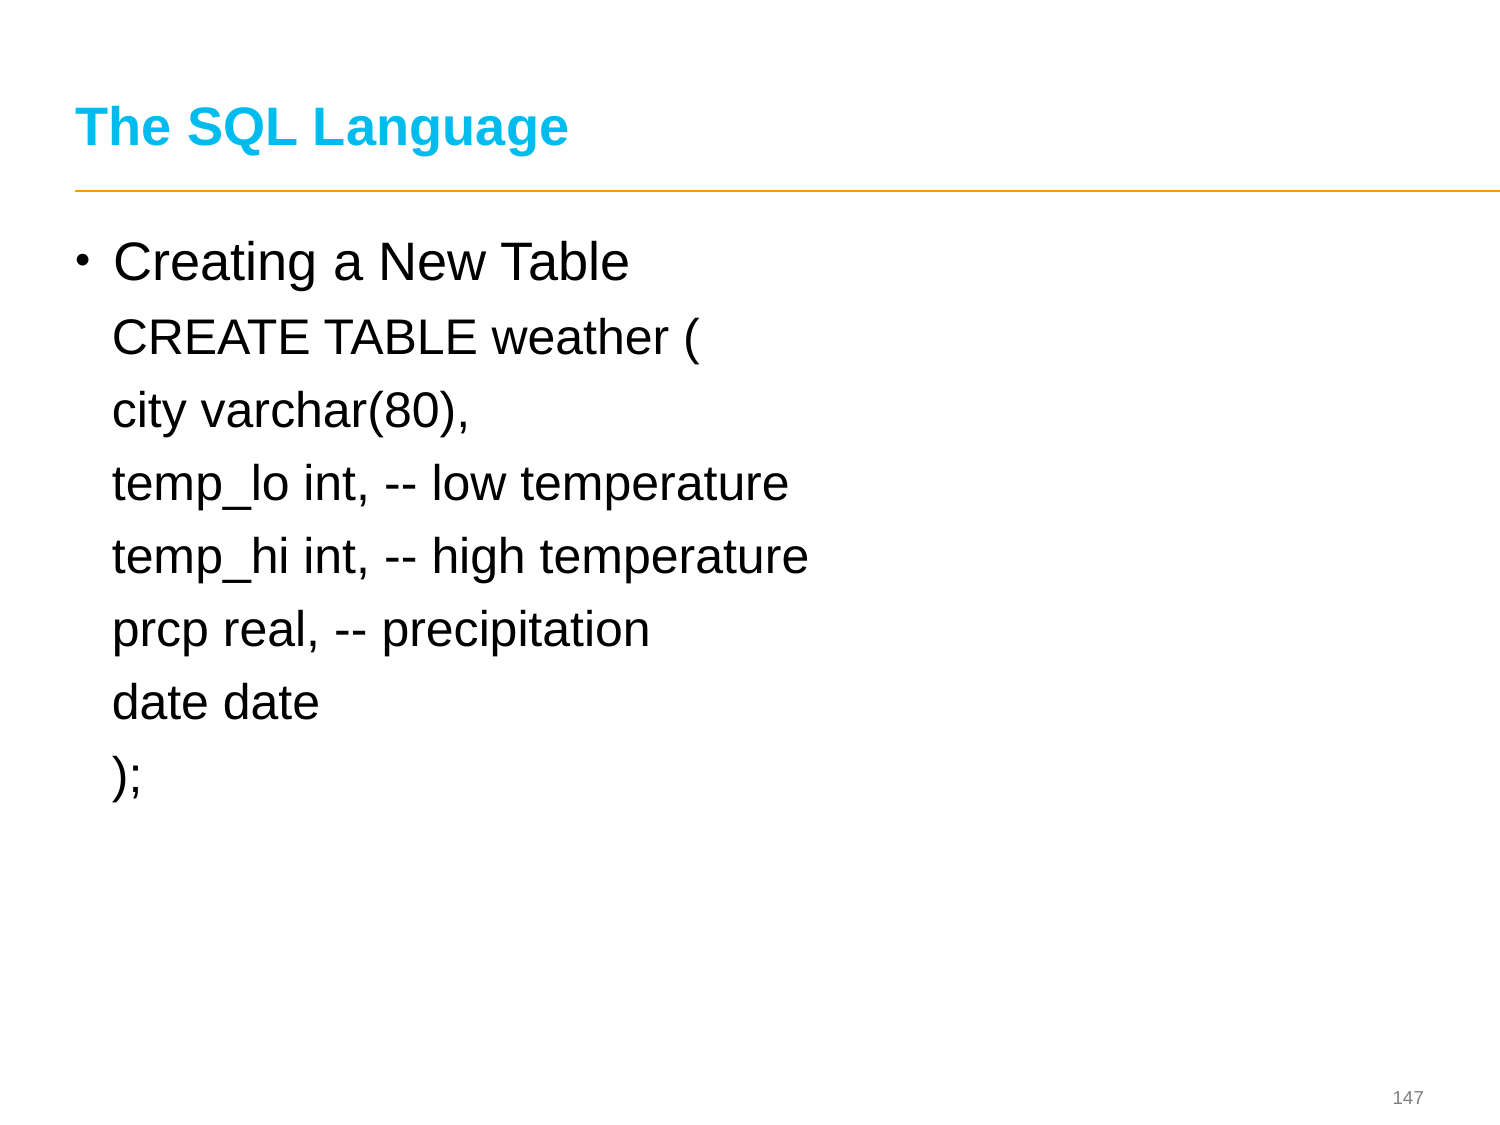

# The SQL Language
Creating a New Table
CREATE TABLE weather (
city varchar(80),
temp_lo int, -- low temperature
temp_hi int, -- high temperature
prcp real, -- precipitation
date date
);